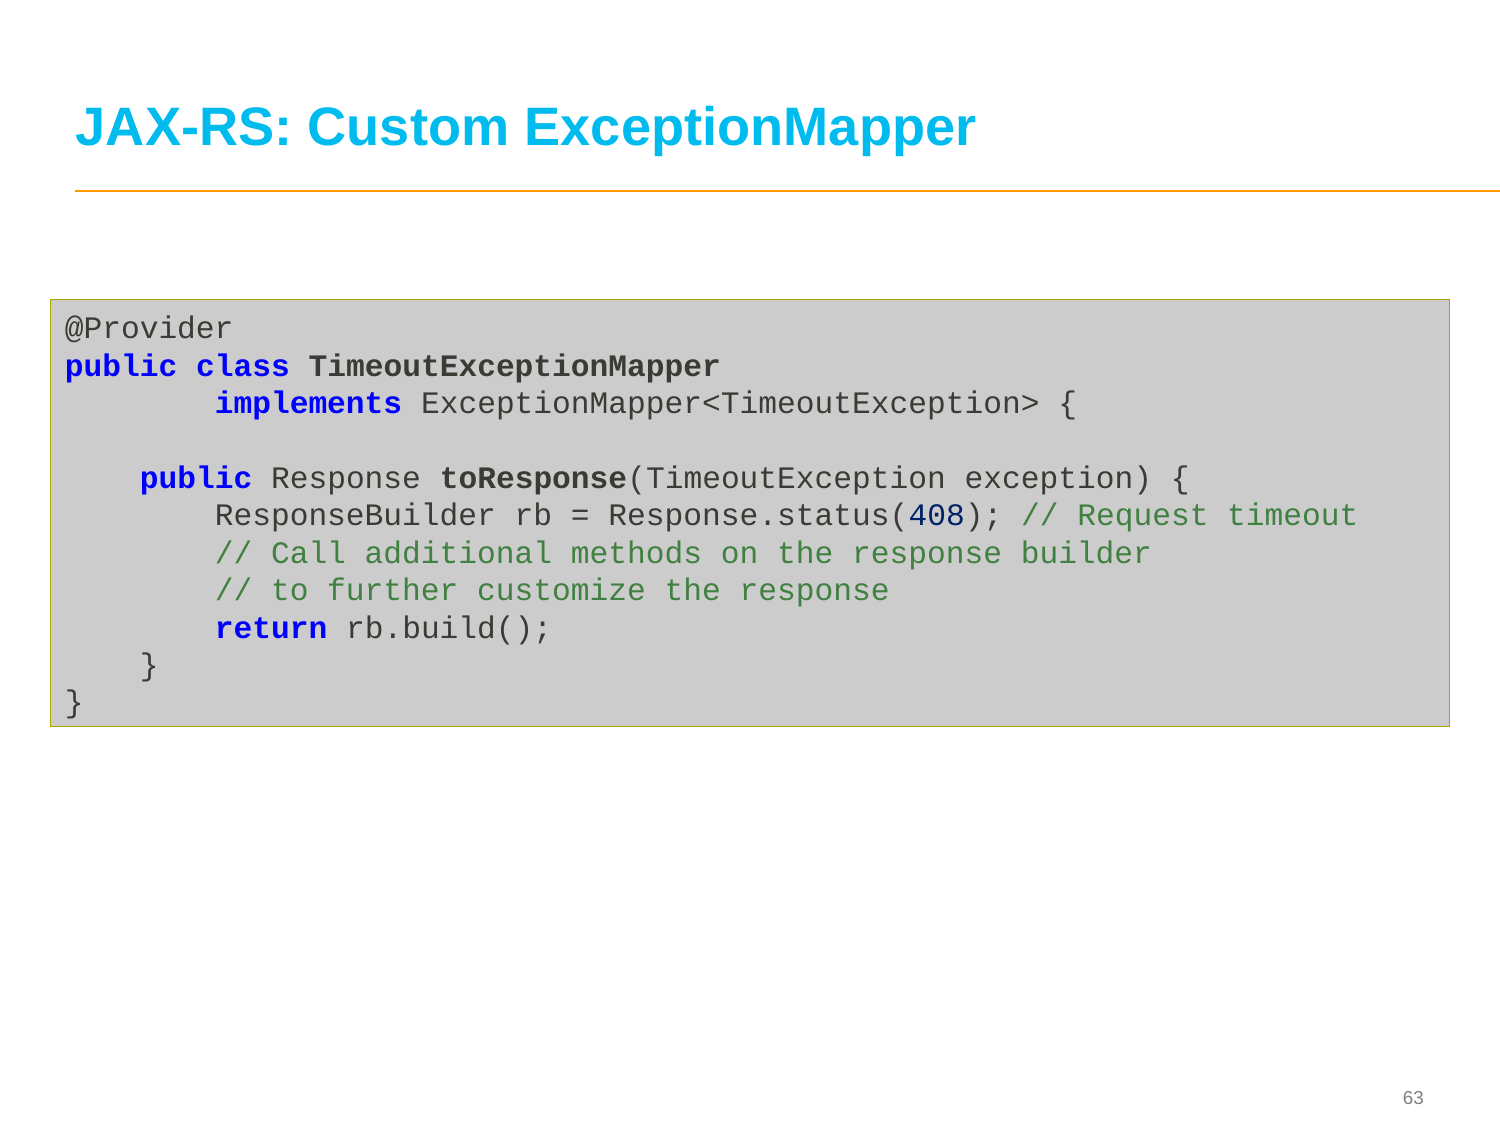

# JAX-RS: Custom ExceptionMapper
@Provider
public class TimeoutExceptionMapper
        implements ExceptionMapper<TimeoutException> {

    public Response toResponse(TimeoutException exception) {
        ResponseBuilder rb = Response.status(408); // Request timeout
        // Call additional methods on the response builder
        // to further customize the response
        return rb.build();
    }
}